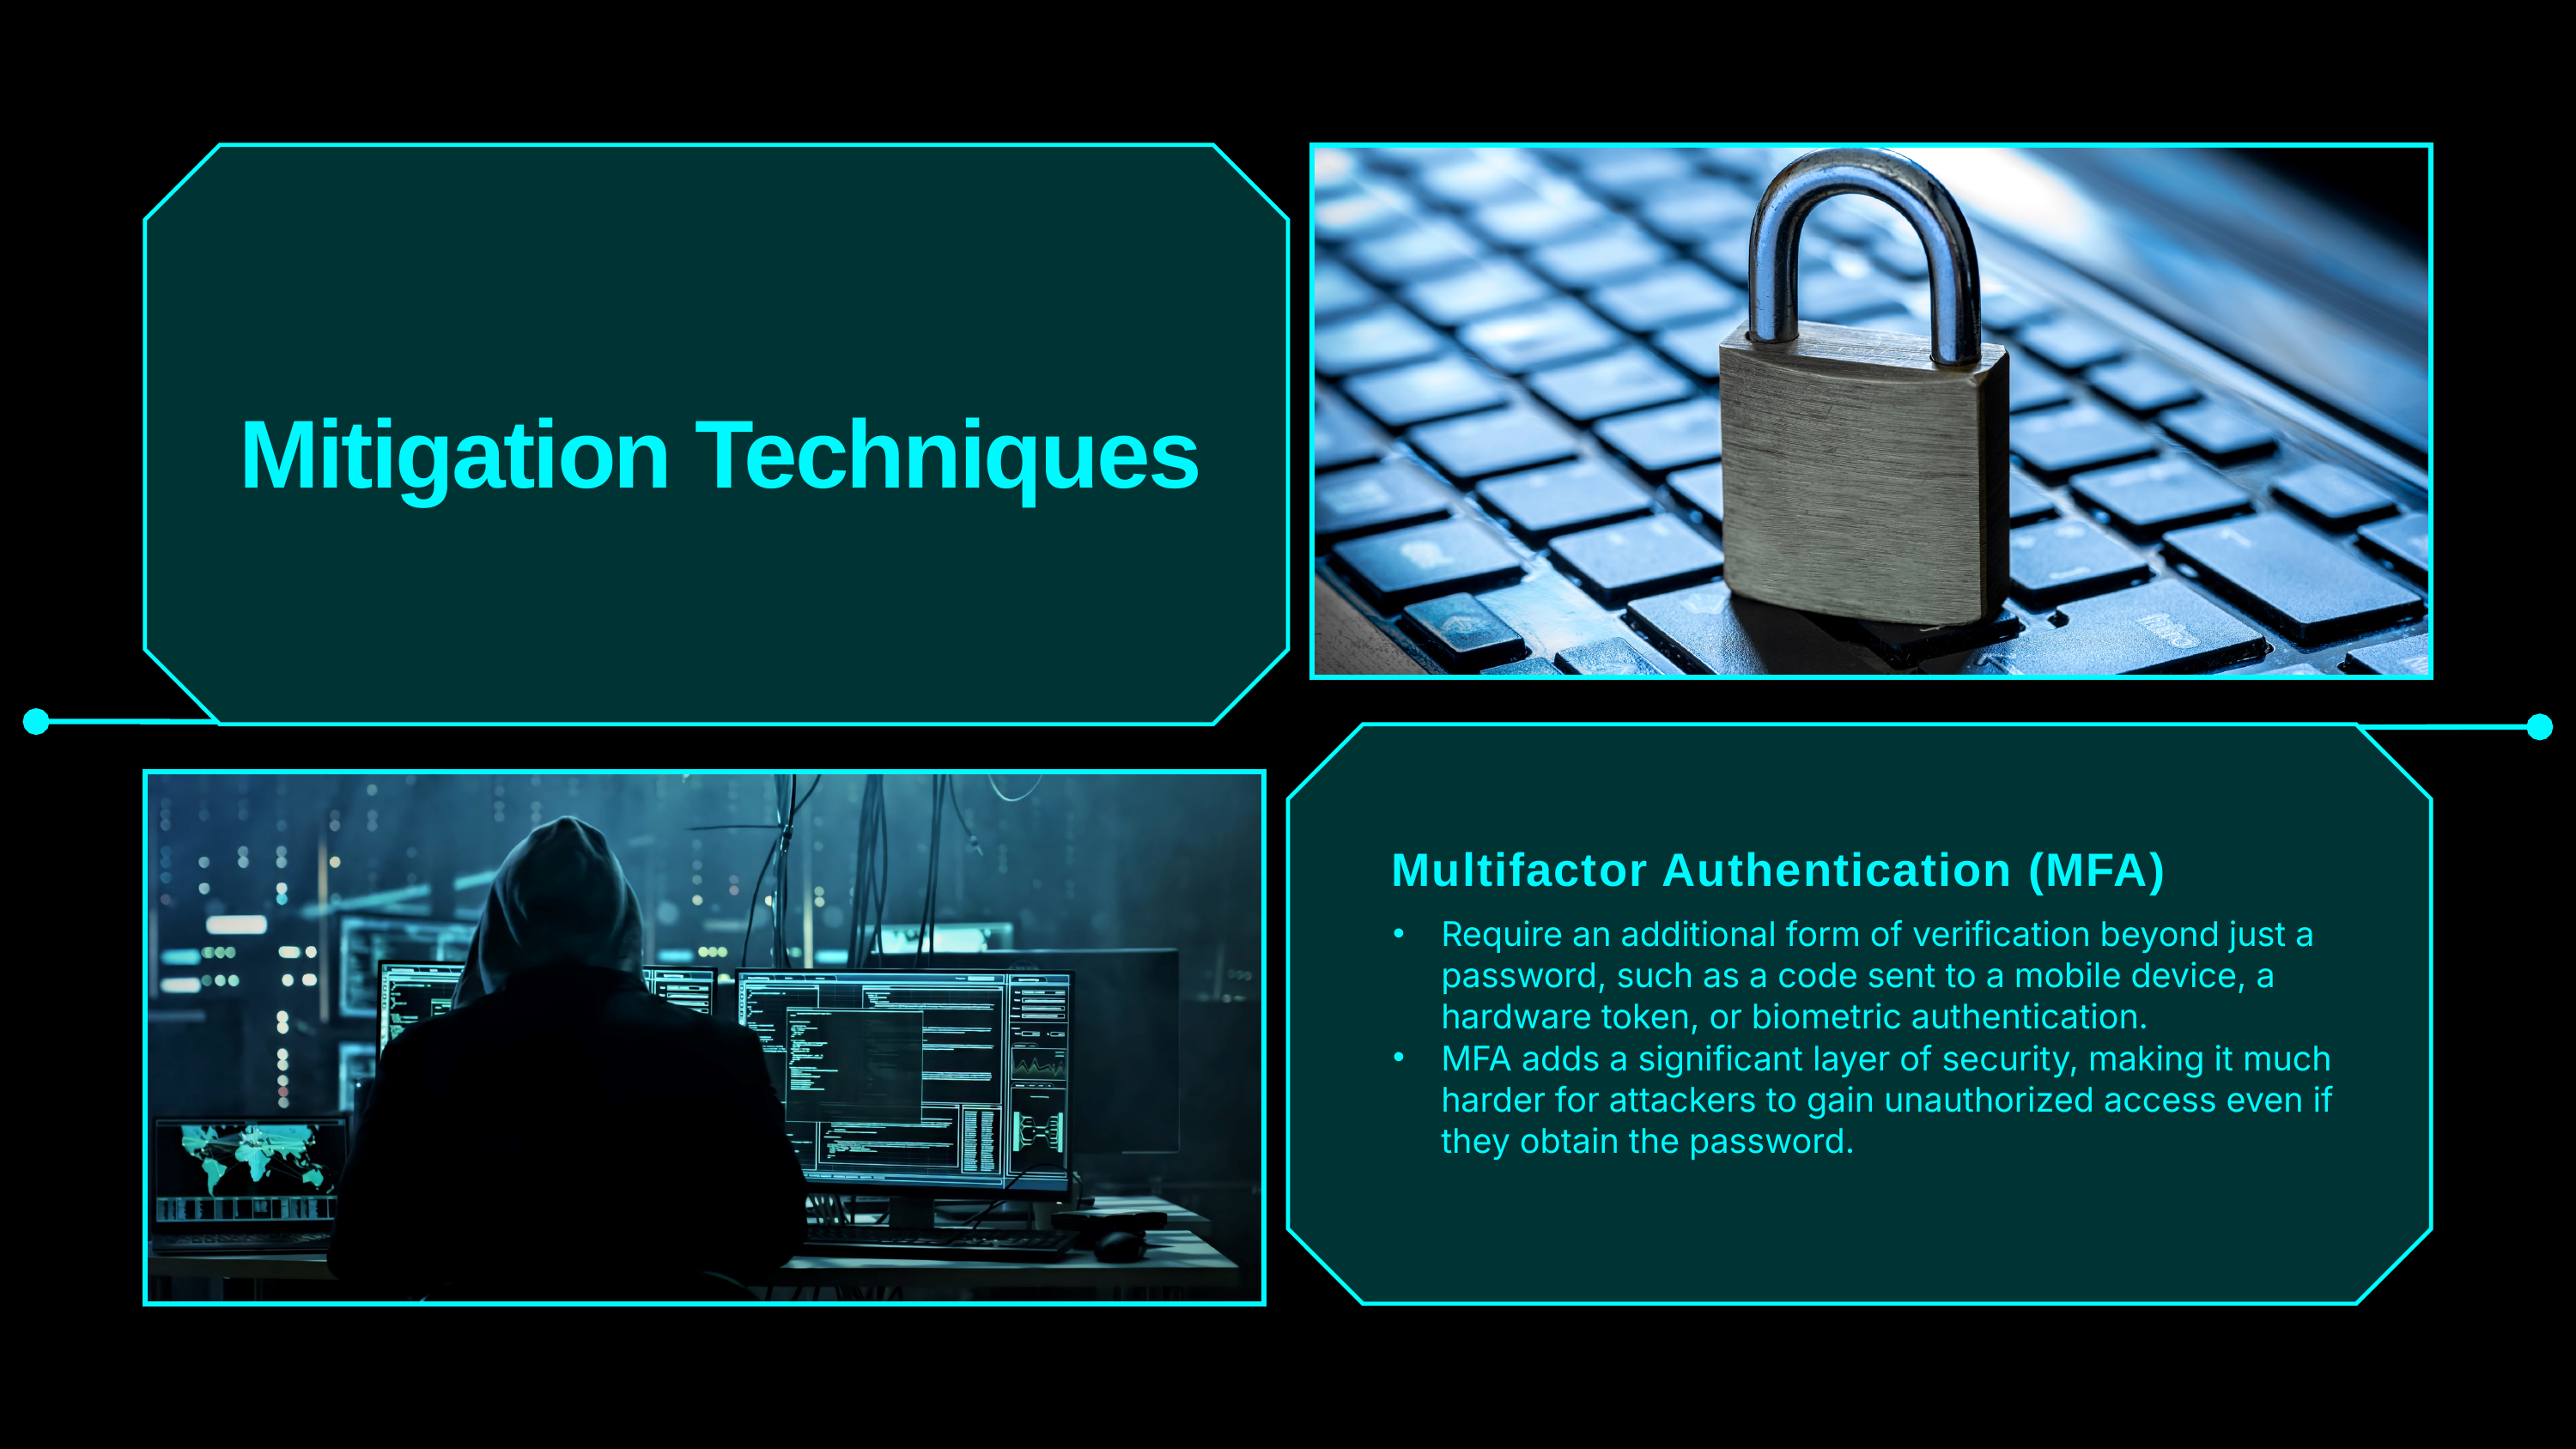

Mitigation Techniques

Multifactor Authentication (MFA)
Require an additional form of verification beyond just a password, such as a code sent to a mobile device, a hardware token, or biometric authentication.
MFA adds a significant layer of security, making it much harder for attackers to gain unauthorized access even if they obtain the password.